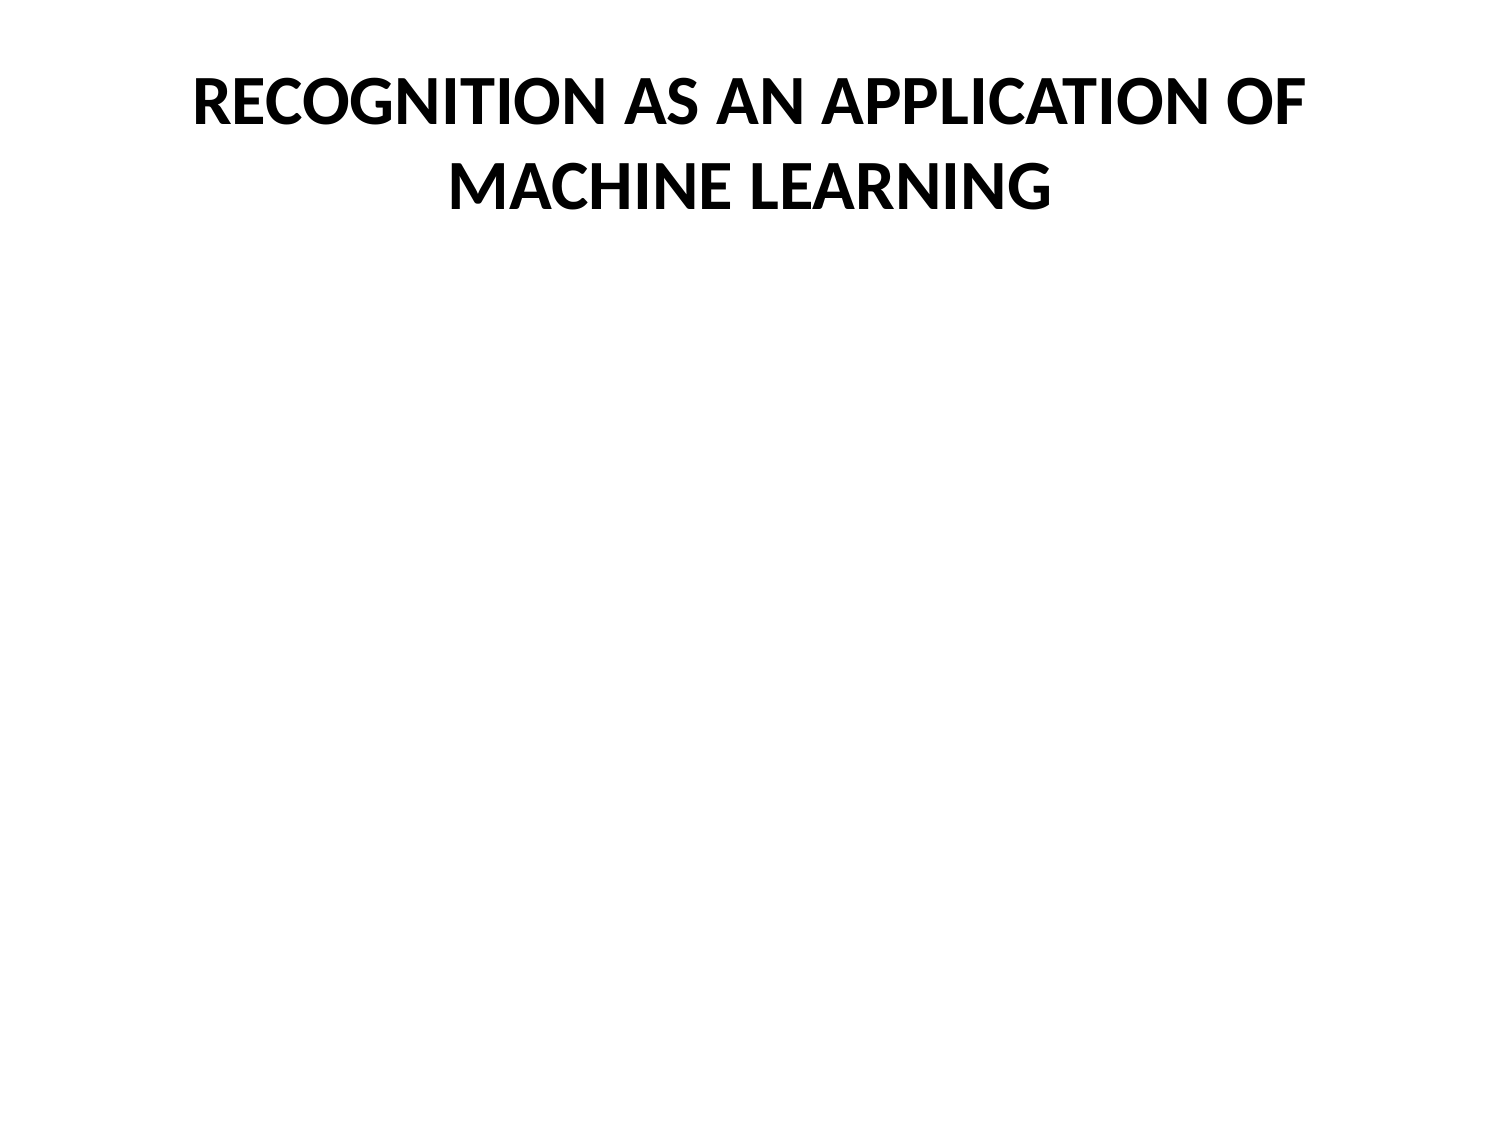

# RECOGNITION AS AN APPLICATION OF MACHINE LEARNING